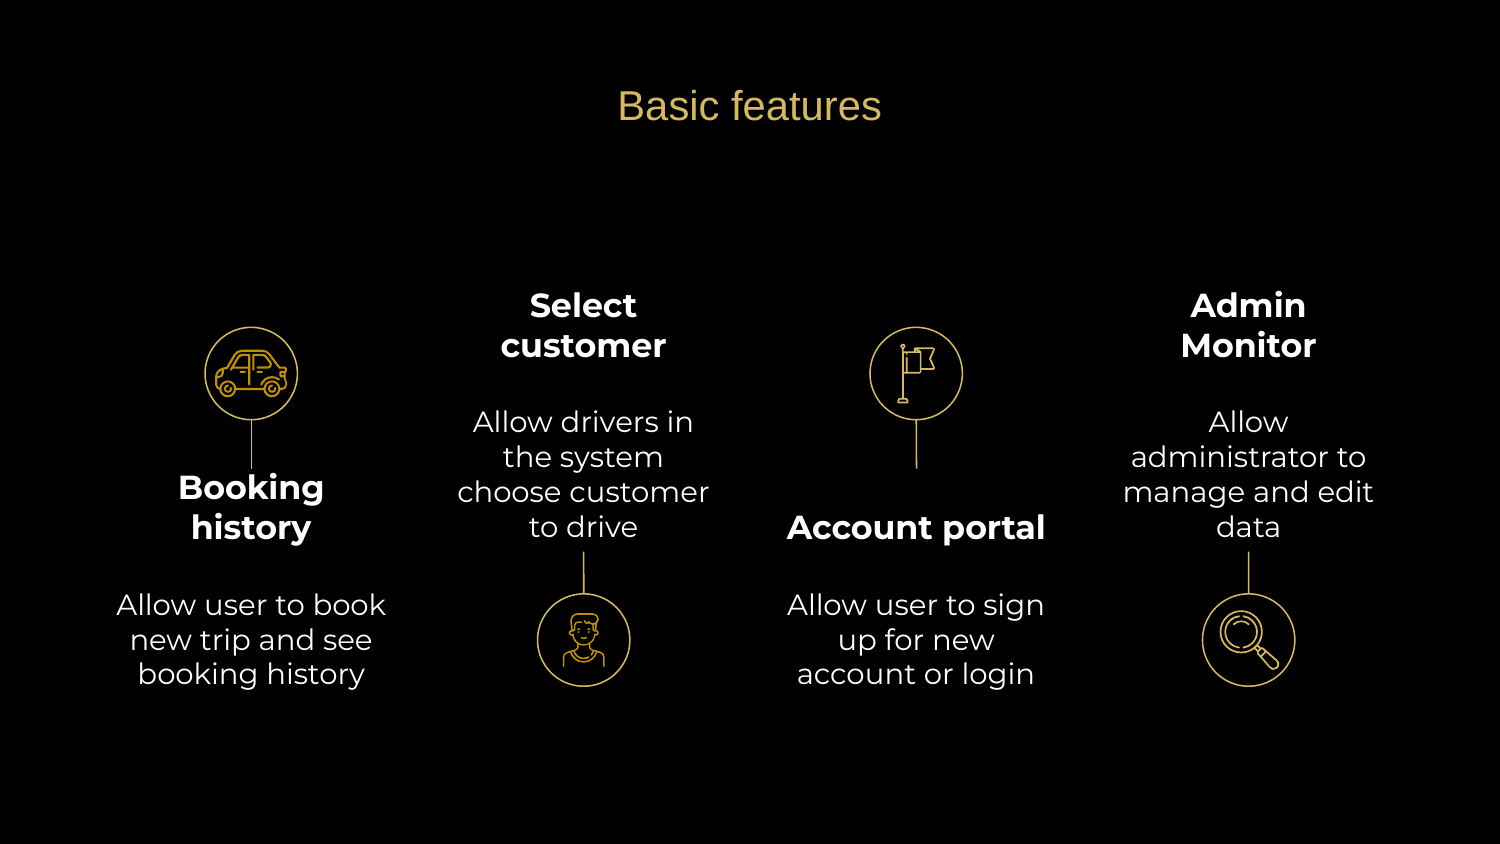

# Basic features
Select customer
Admin
Monitor

Allow drivers in the system choose customer to drive
Allow administrator to manage and edit data
Booking history
Account portal
Allow user to book new trip and see booking history
Allow user to sign up for new account or login